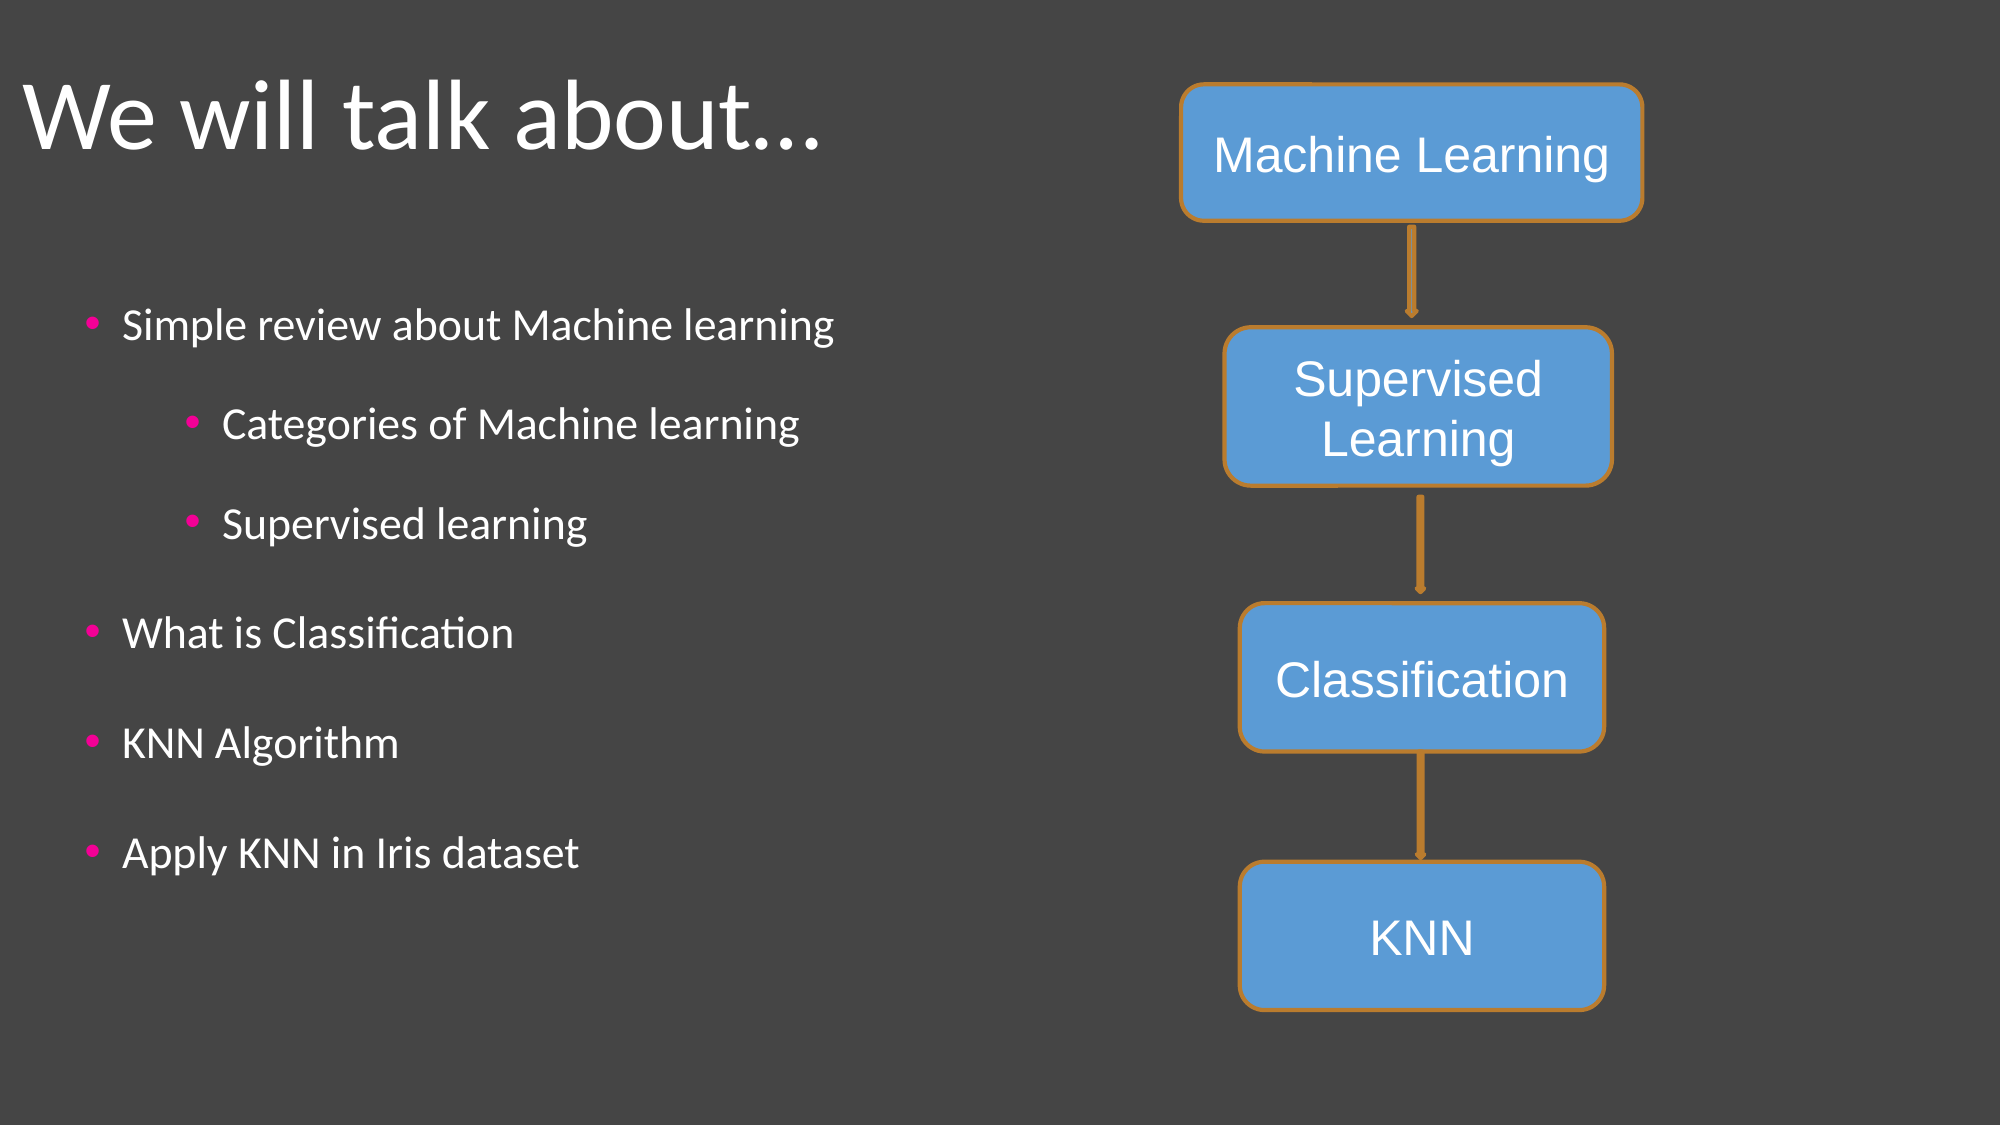

# We will talk about…
Machine Learning

Simple review about Machine learning
Categories of Machine learning
Supervised learning
What is Classification
KNN Algorithm
Apply KNN in Iris dataset

Supervised Learning

Classification

KNN